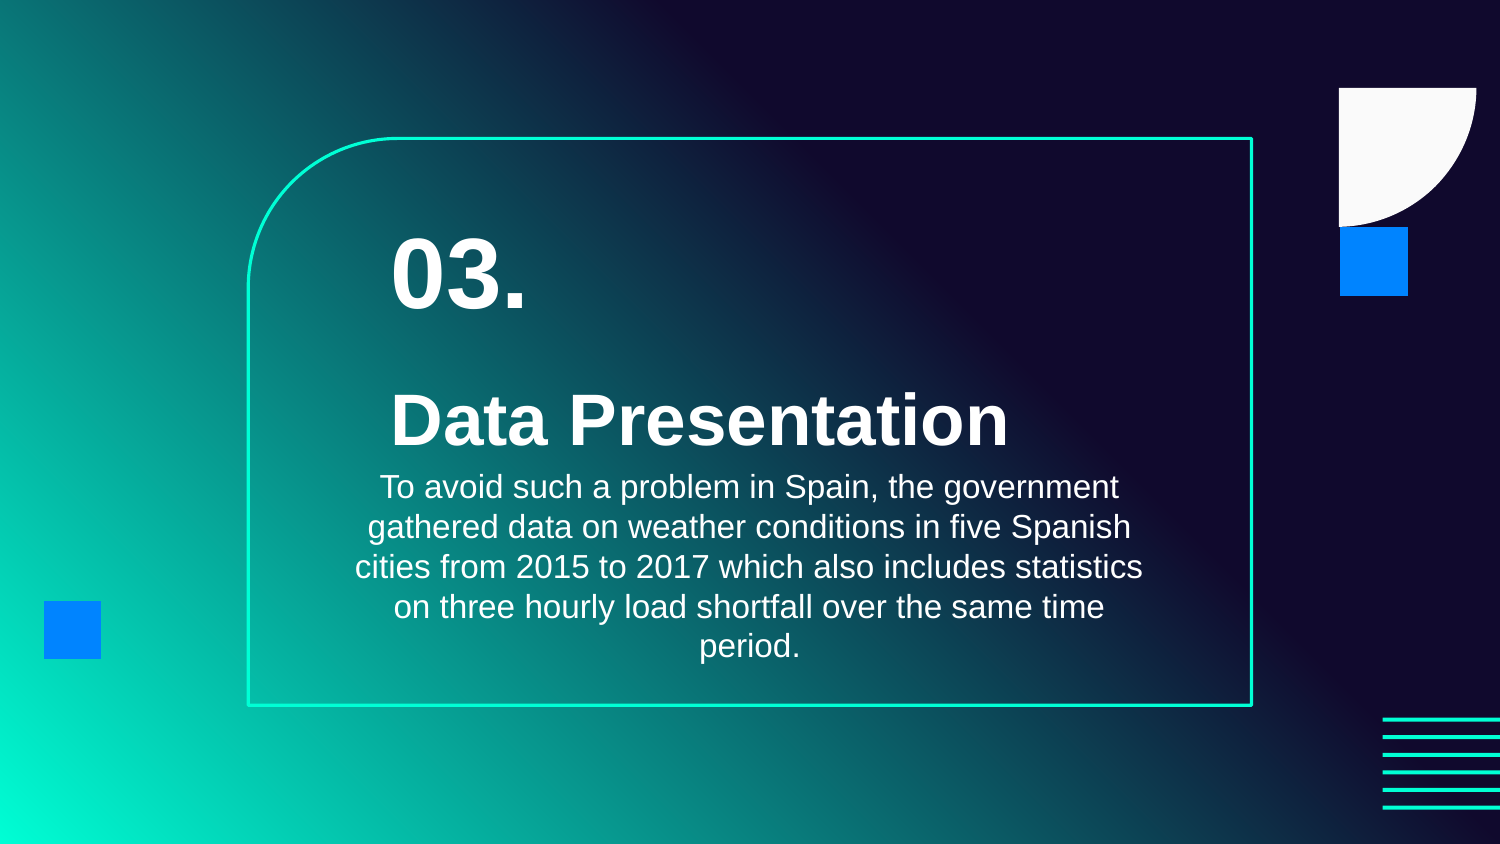

# 03. Data Presentation
To avoid such a problem in Spain, the government gathered data on weather conditions in five Spanish cities from 2015 to 2017 which also includes statistics on three hourly load shortfall over the same time period.